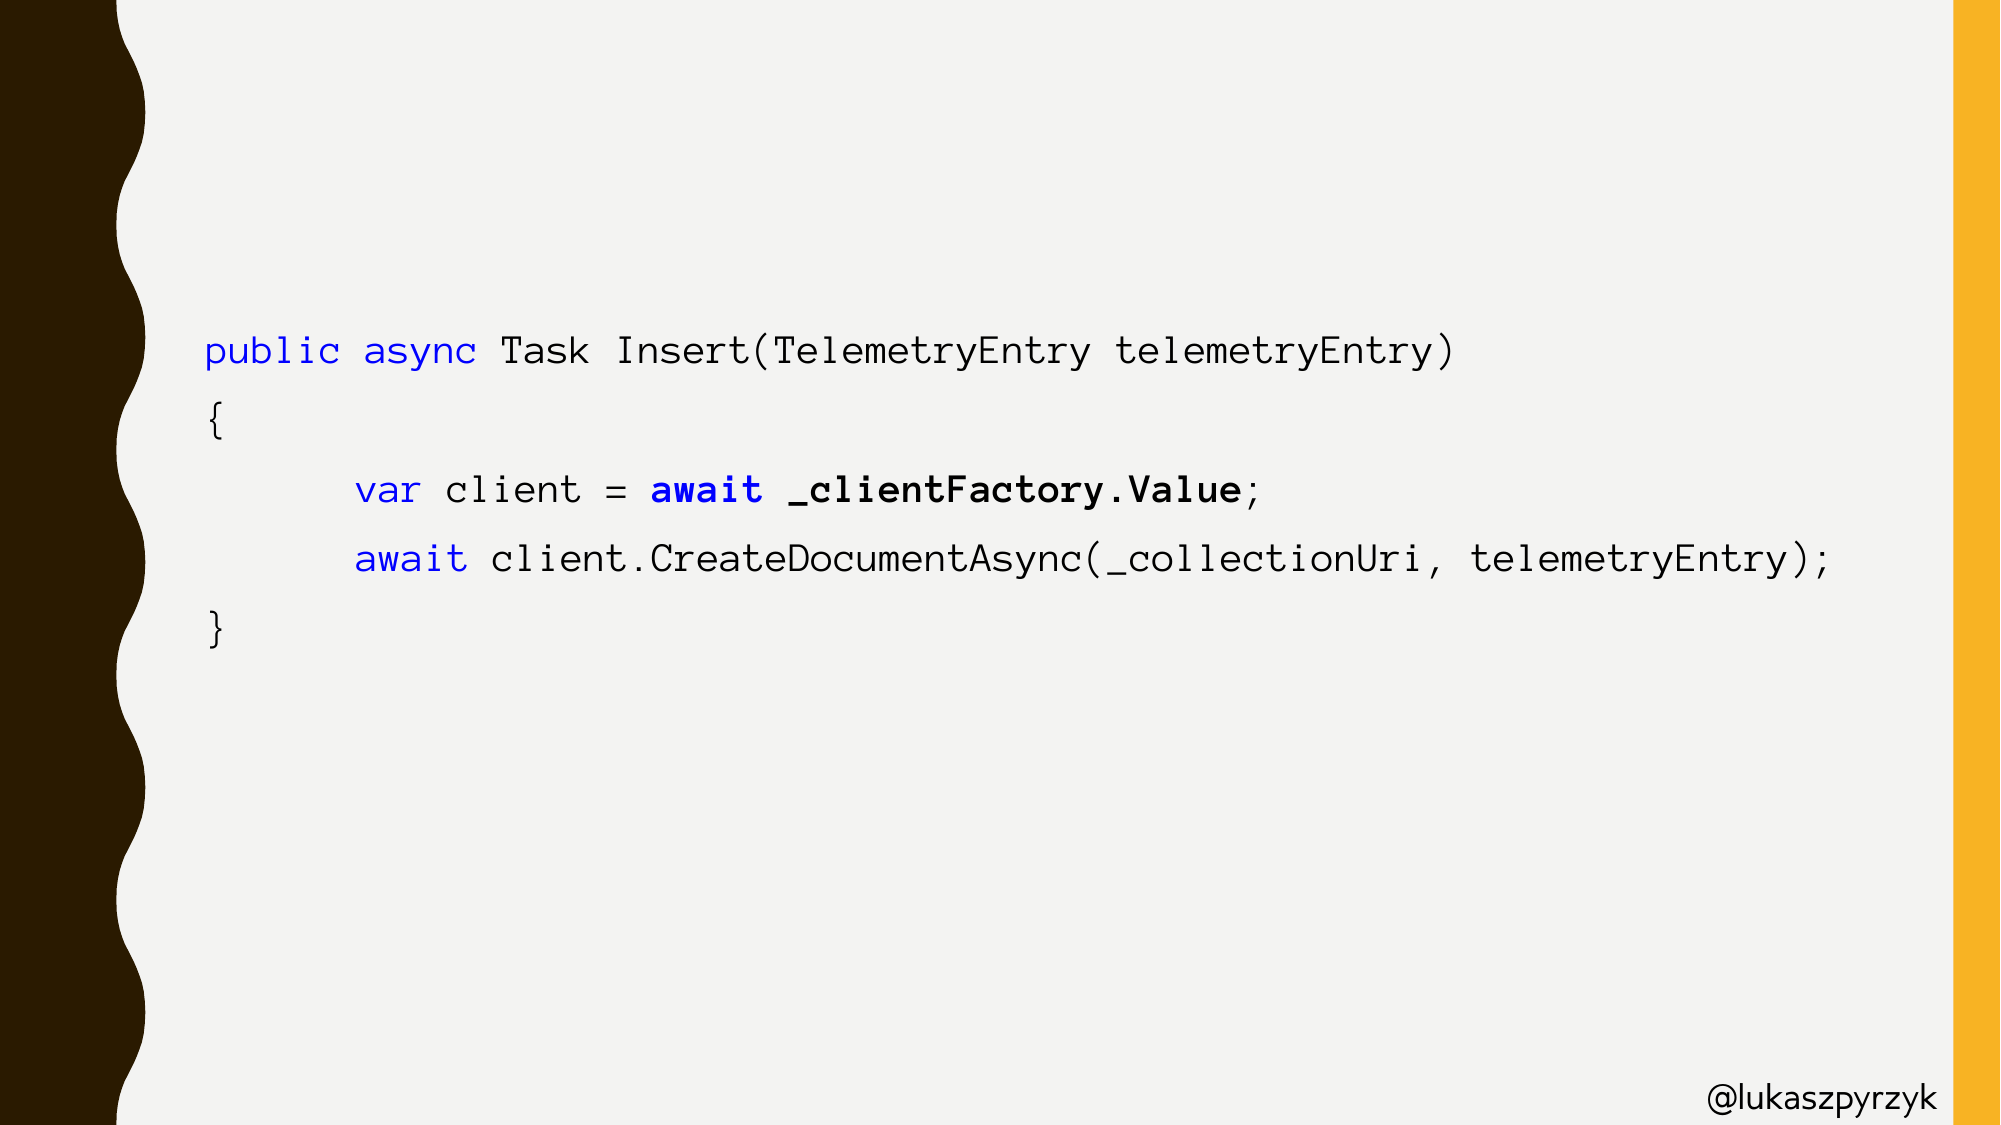

public async Task Insert(TelemetryEntry telemetryEntry)
{
	var client = await _clientFactory.Value;
	await client.CreateDocumentAsync(_collectionUri, telemetryEntry);
}
@lukaszpyrzyk